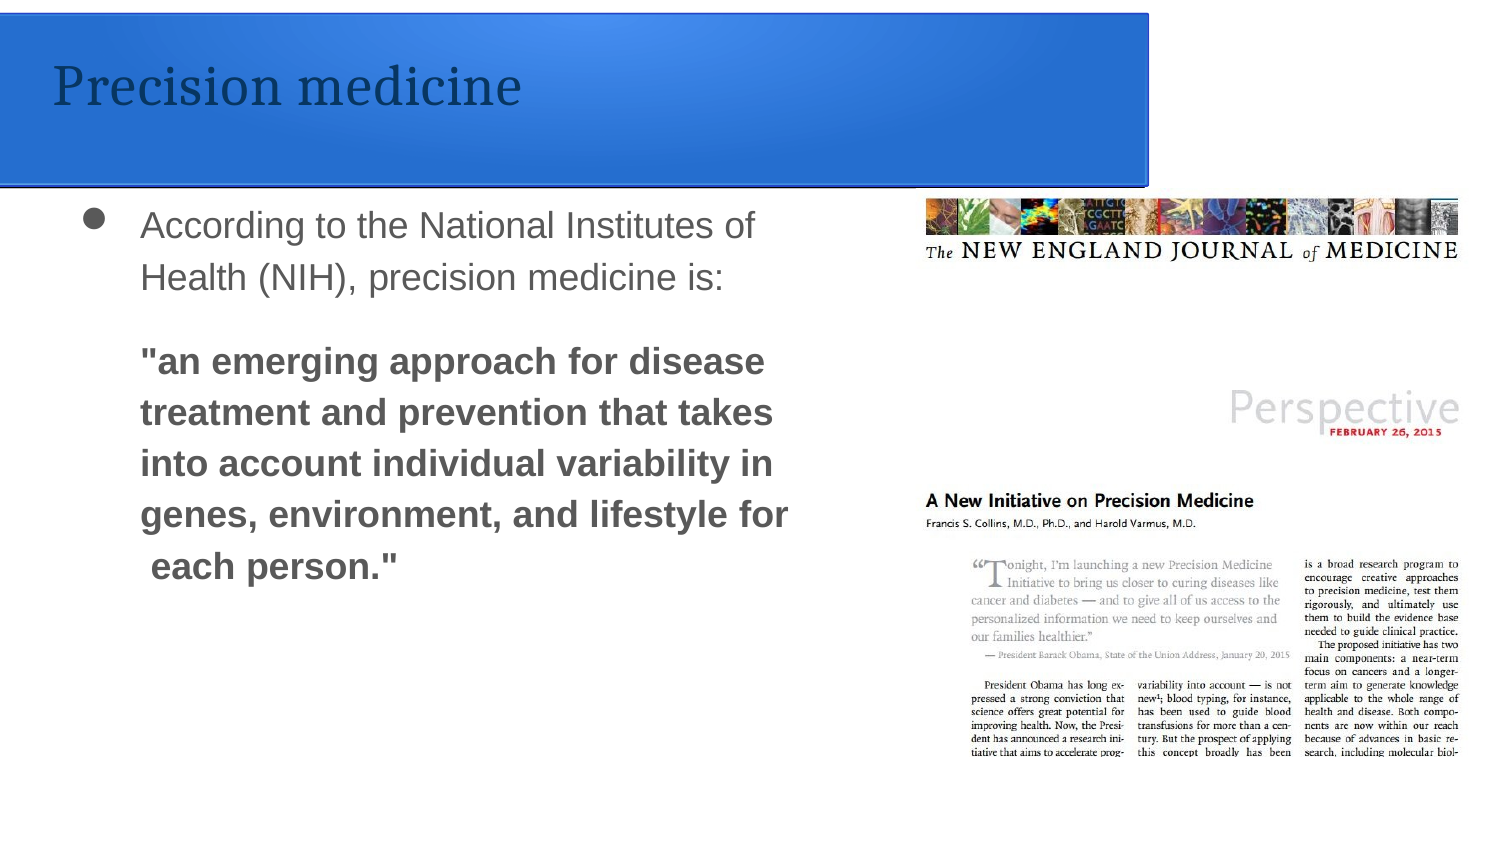

Precision medicine

According to the National Institutes of  Health (NIH), precision medicine is:
"an emerging approach for disease  treatment and prevention that takes  into account individual variability in  genes, environment, and lifestyle for  each person."